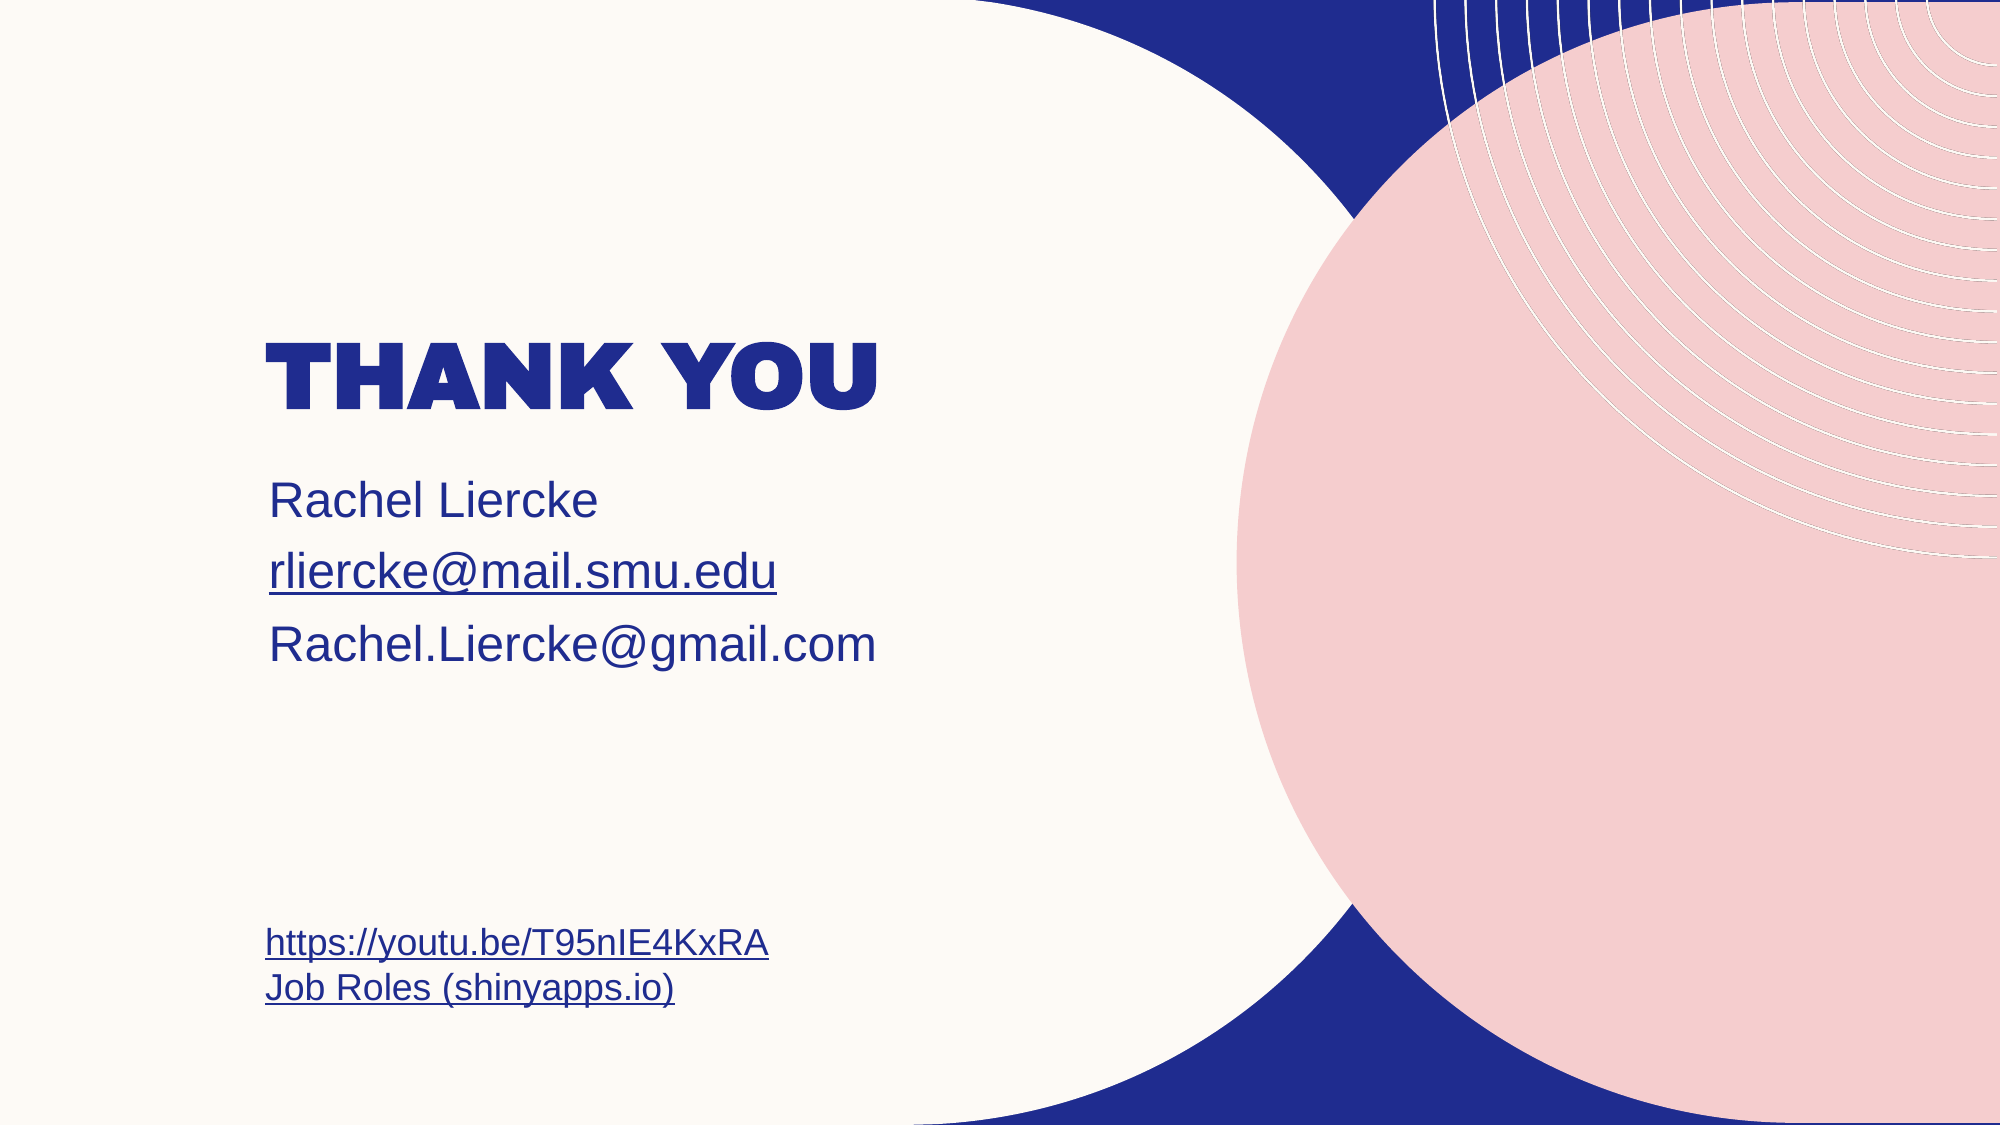

# THANK YOU
Rachel Liercke
rliercke@mail.smu.edu
Rachel.Liercke@gmail.com
https://youtu.be/T95nIE4KxRA
Job Roles (shinyapps.io)